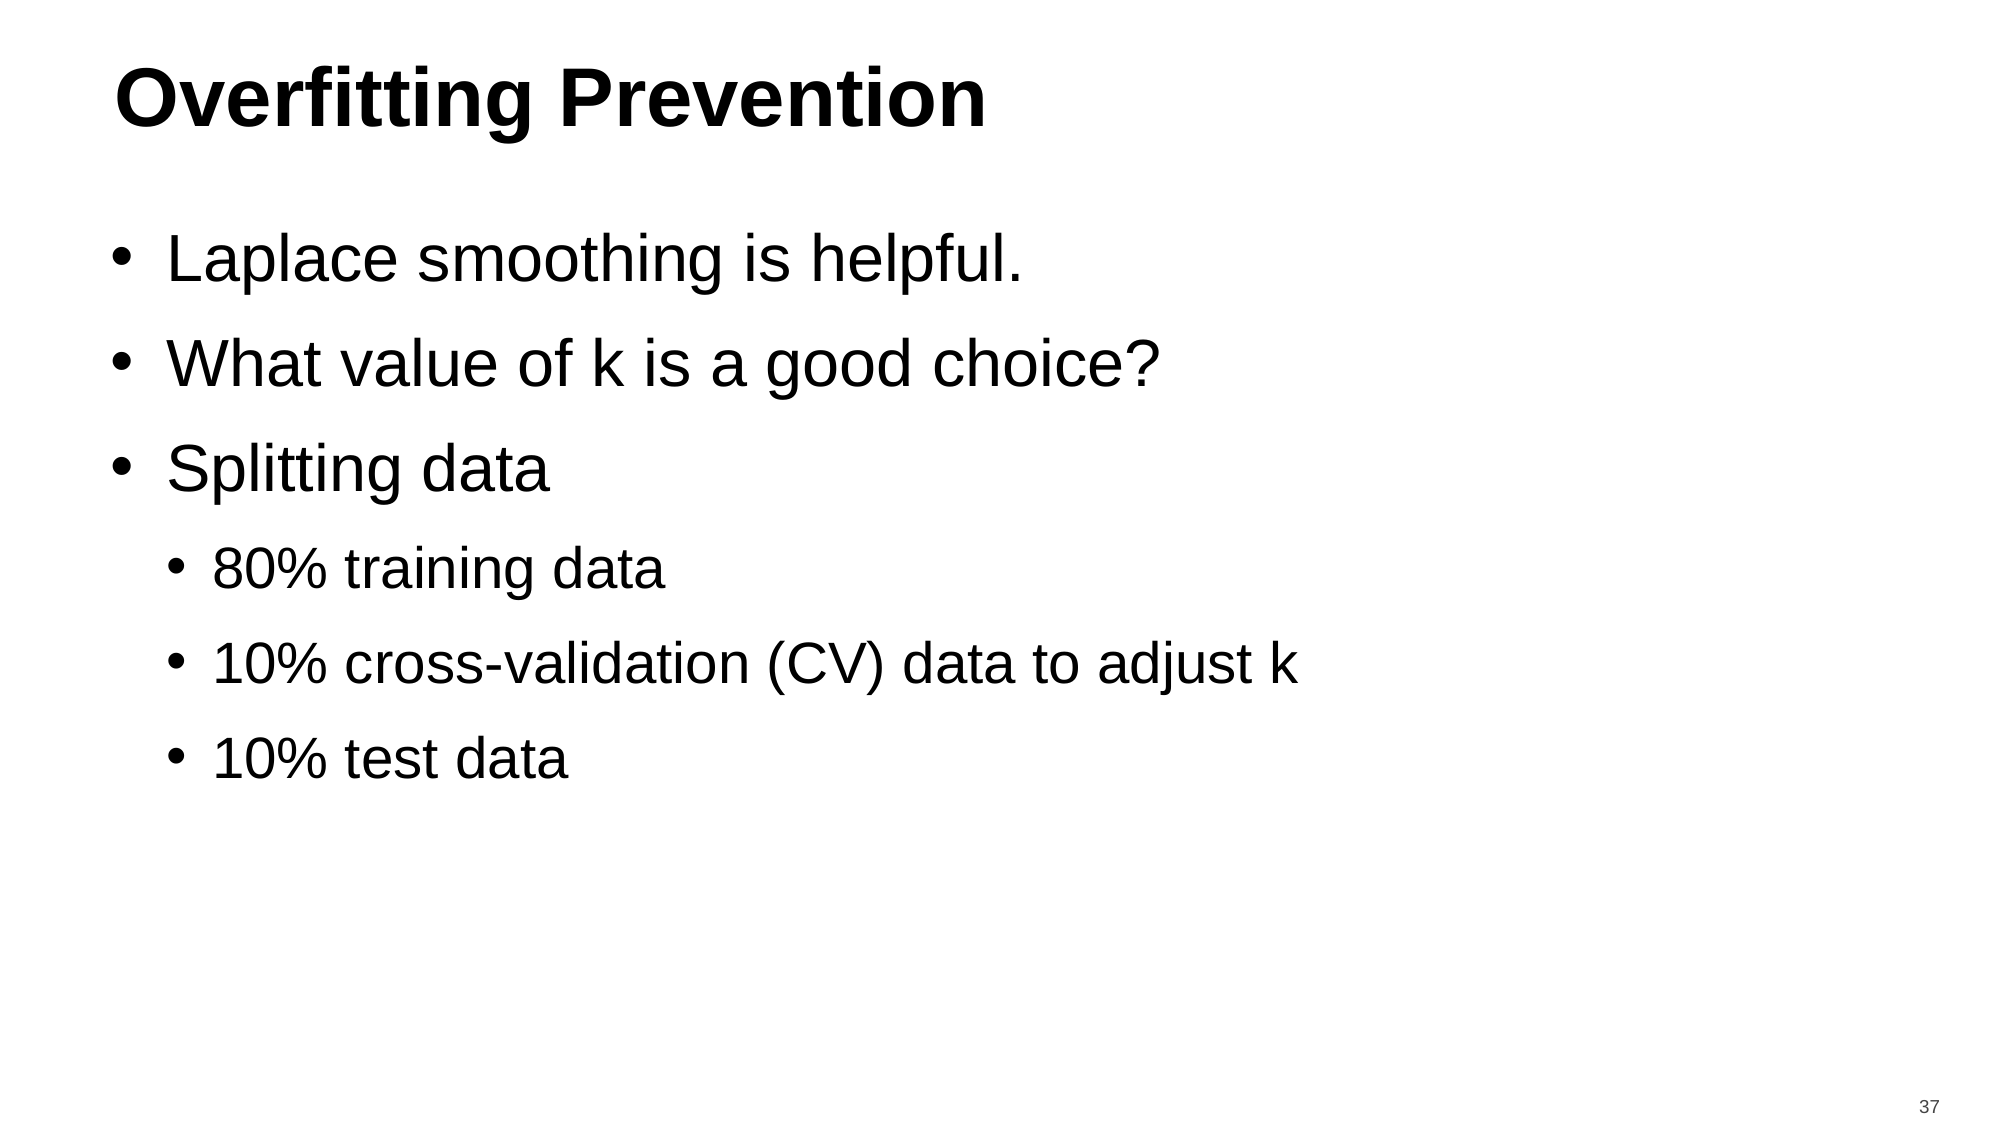

# Overfitting Prevention
Laplace smoothing is helpful.
What value of k is a good choice?
Splitting data
80% training data
10% cross-validation (CV) data to adjust k
10% test data
37